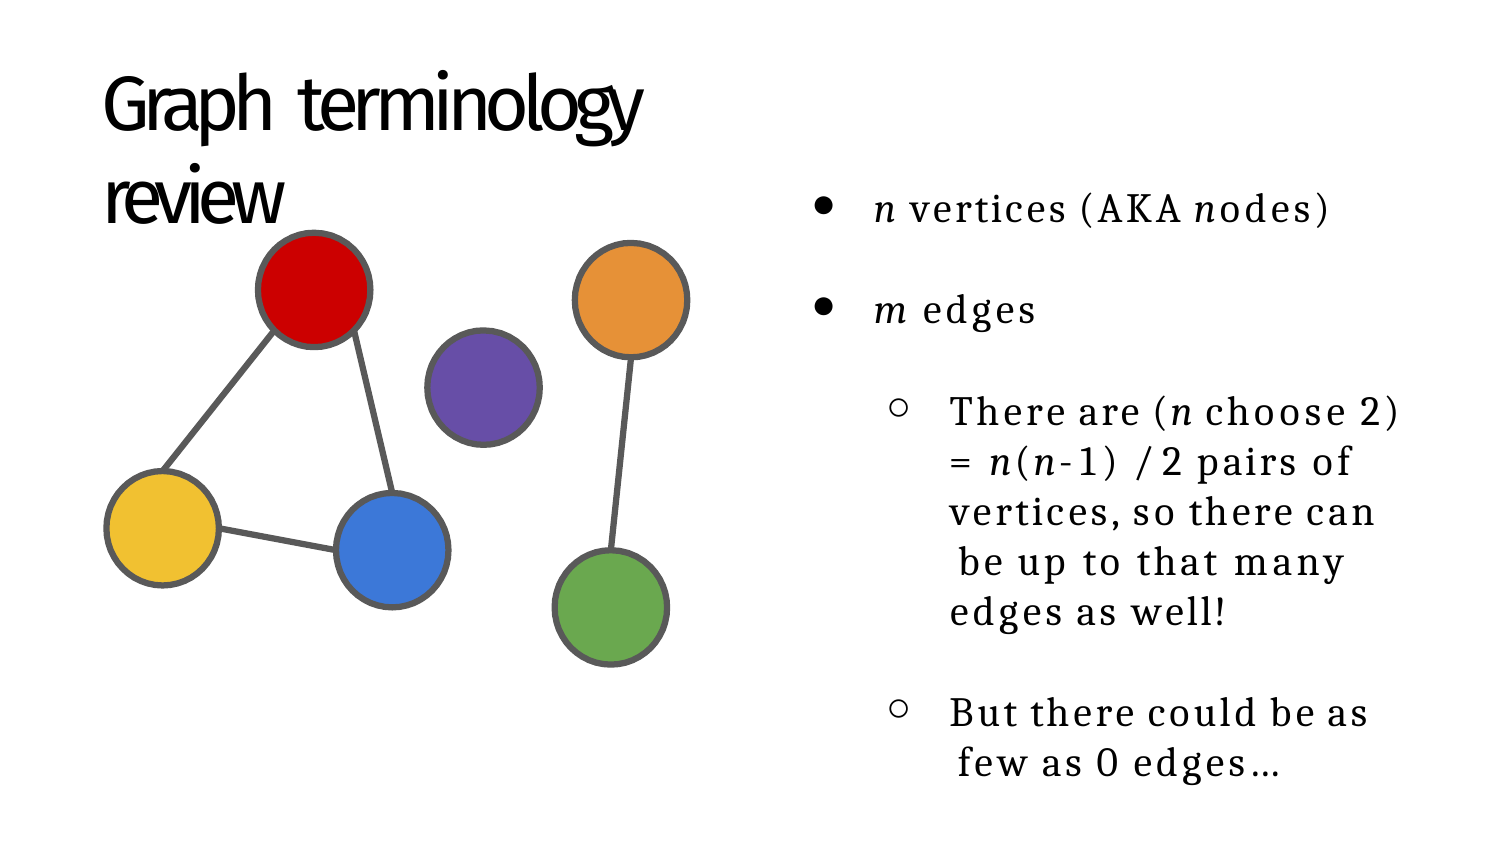

# Graph terminology review
n vertices (AKA nodes)

m edges

There are (n choose 2)
= n(n-1) / 2 pairs of  vertices, so there can  be up to that many  edges as well!

But there could be as  few as 0 edges…